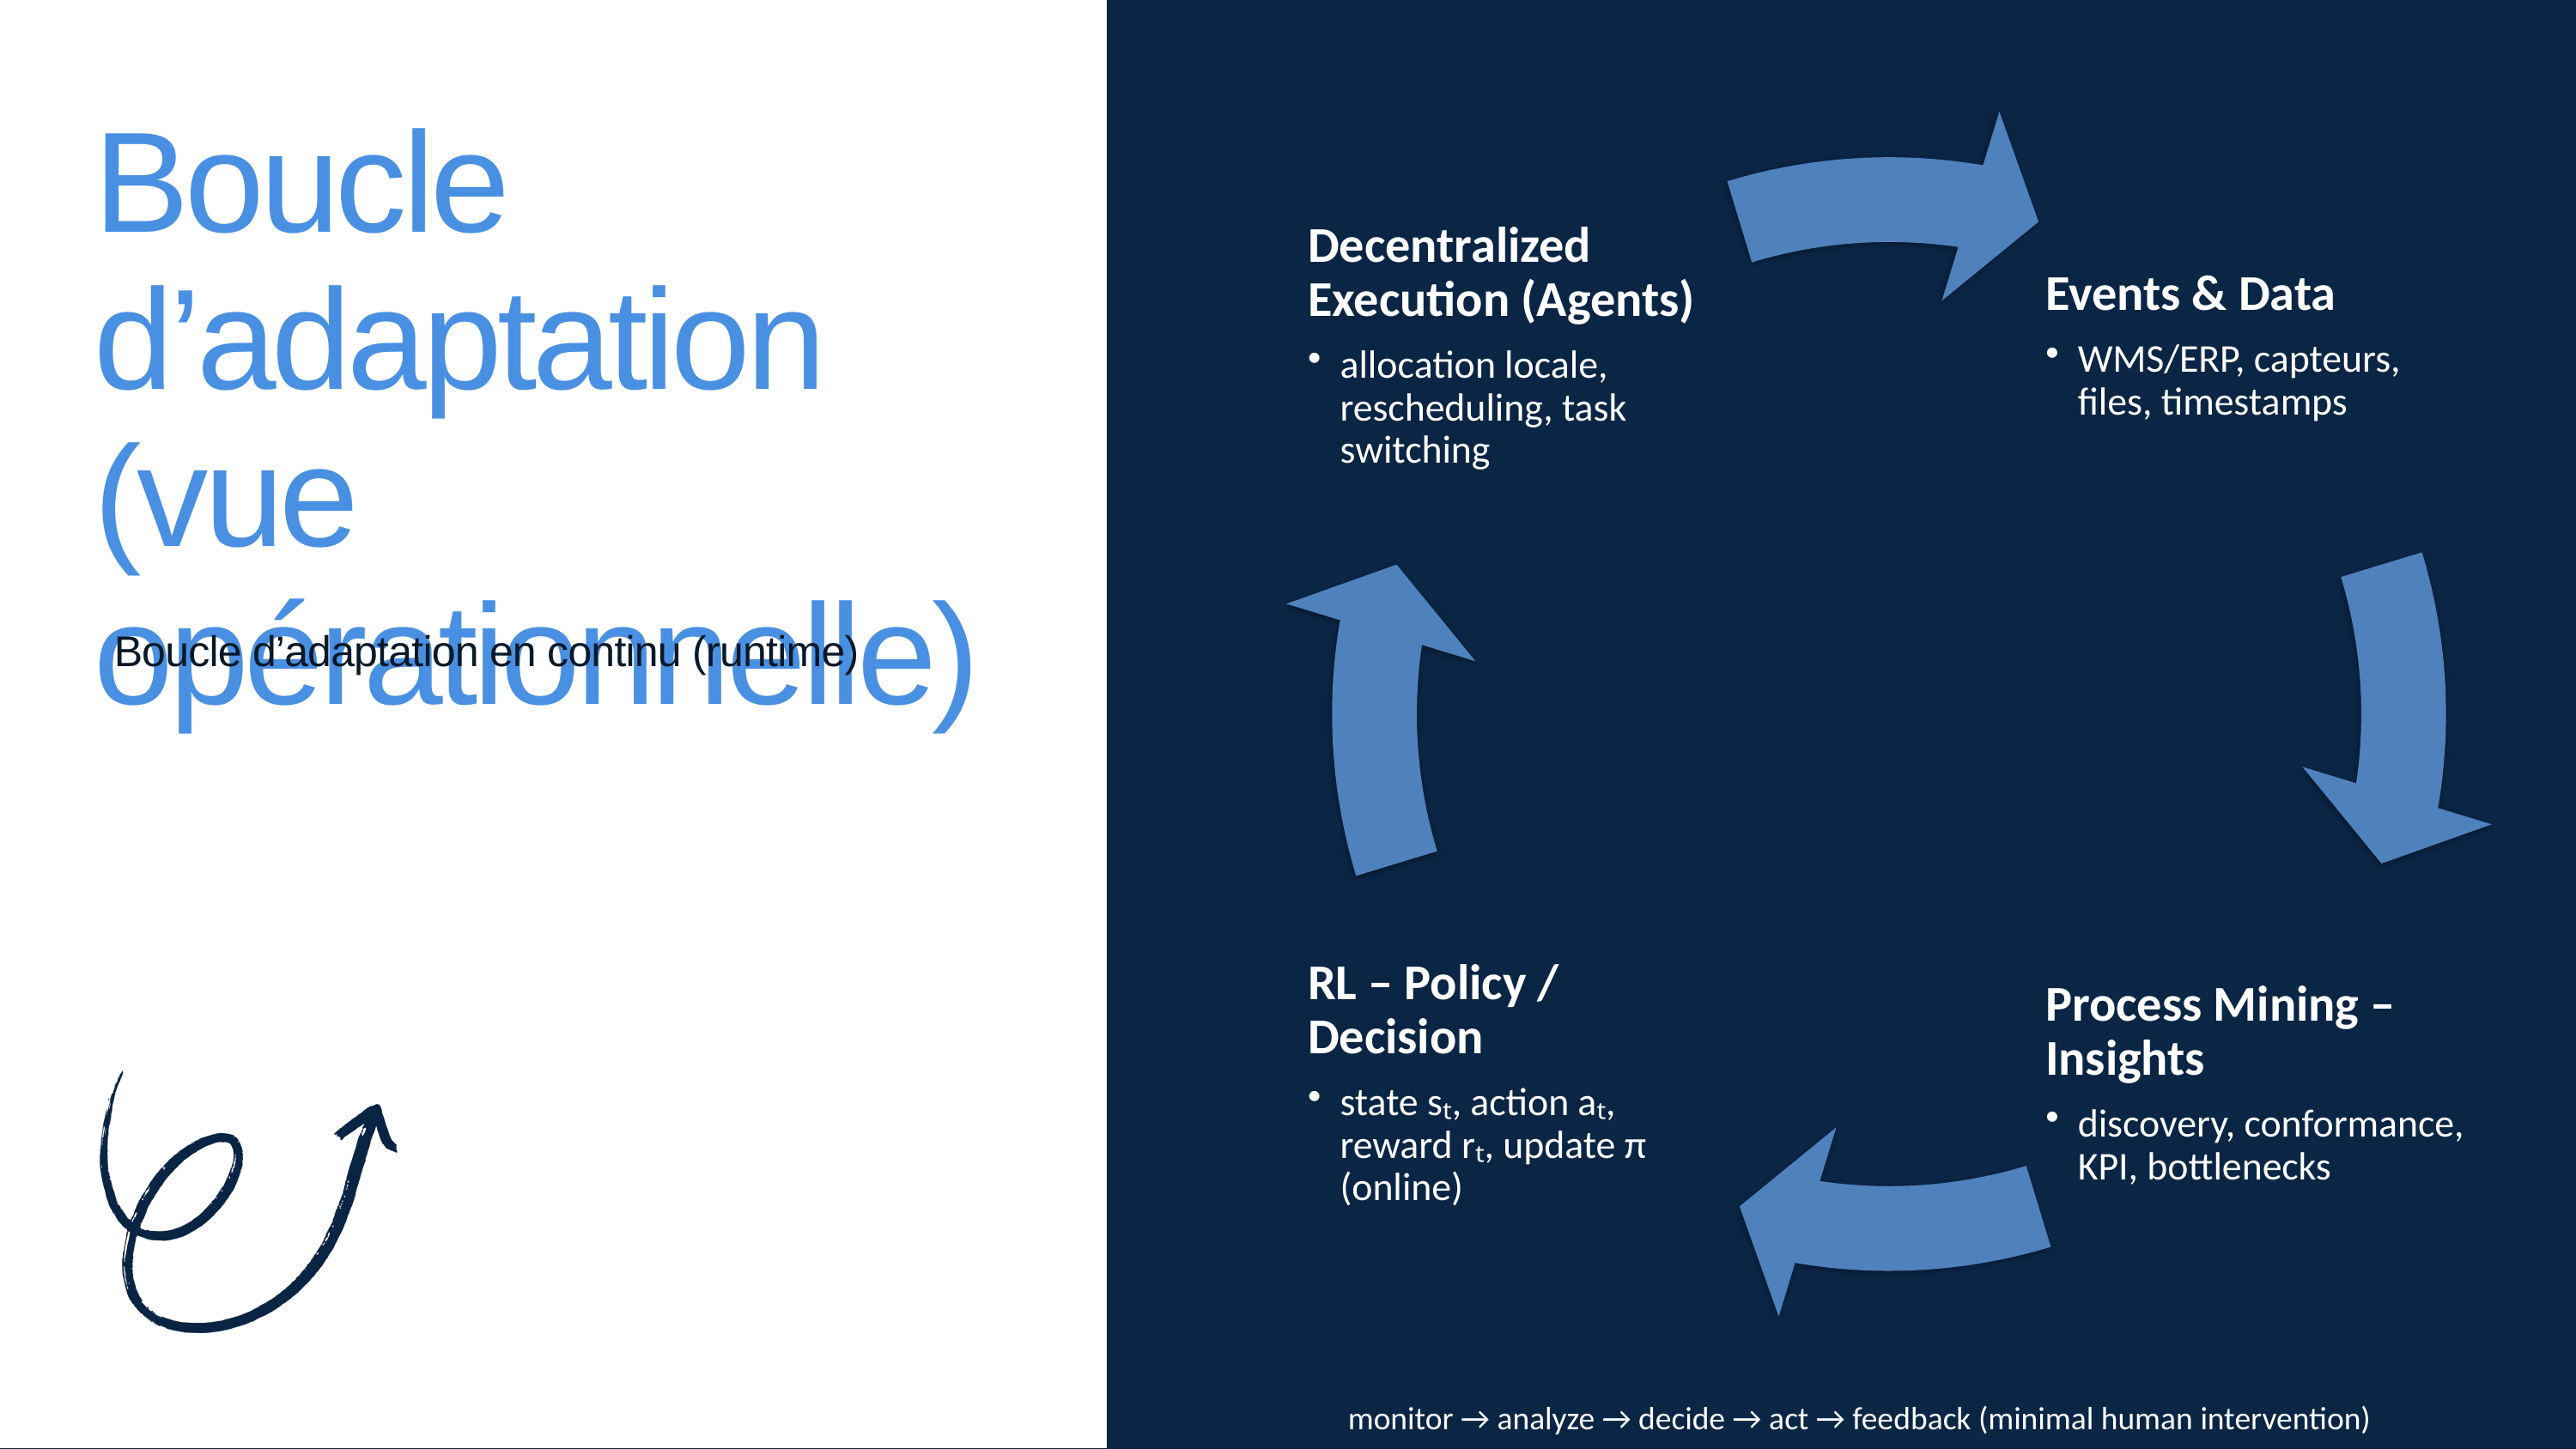

Events & Data
WMS/ERP, capteurs, files, timestamps
Process Mining – Insights
discovery, conformance, KPI, bottlenecks
RL – Policy / Decision
state sₜ, action aₜ, reward rₜ, update π (online)
Decentralized Execution (Agents)
allocation locale, rescheduling, task switching
Boucle d’adaptation (vue opérationnelle)
Boucle d’adaptation en continu (runtime)

monitor → analyze → decide → act → feedback (minimal human intervention)